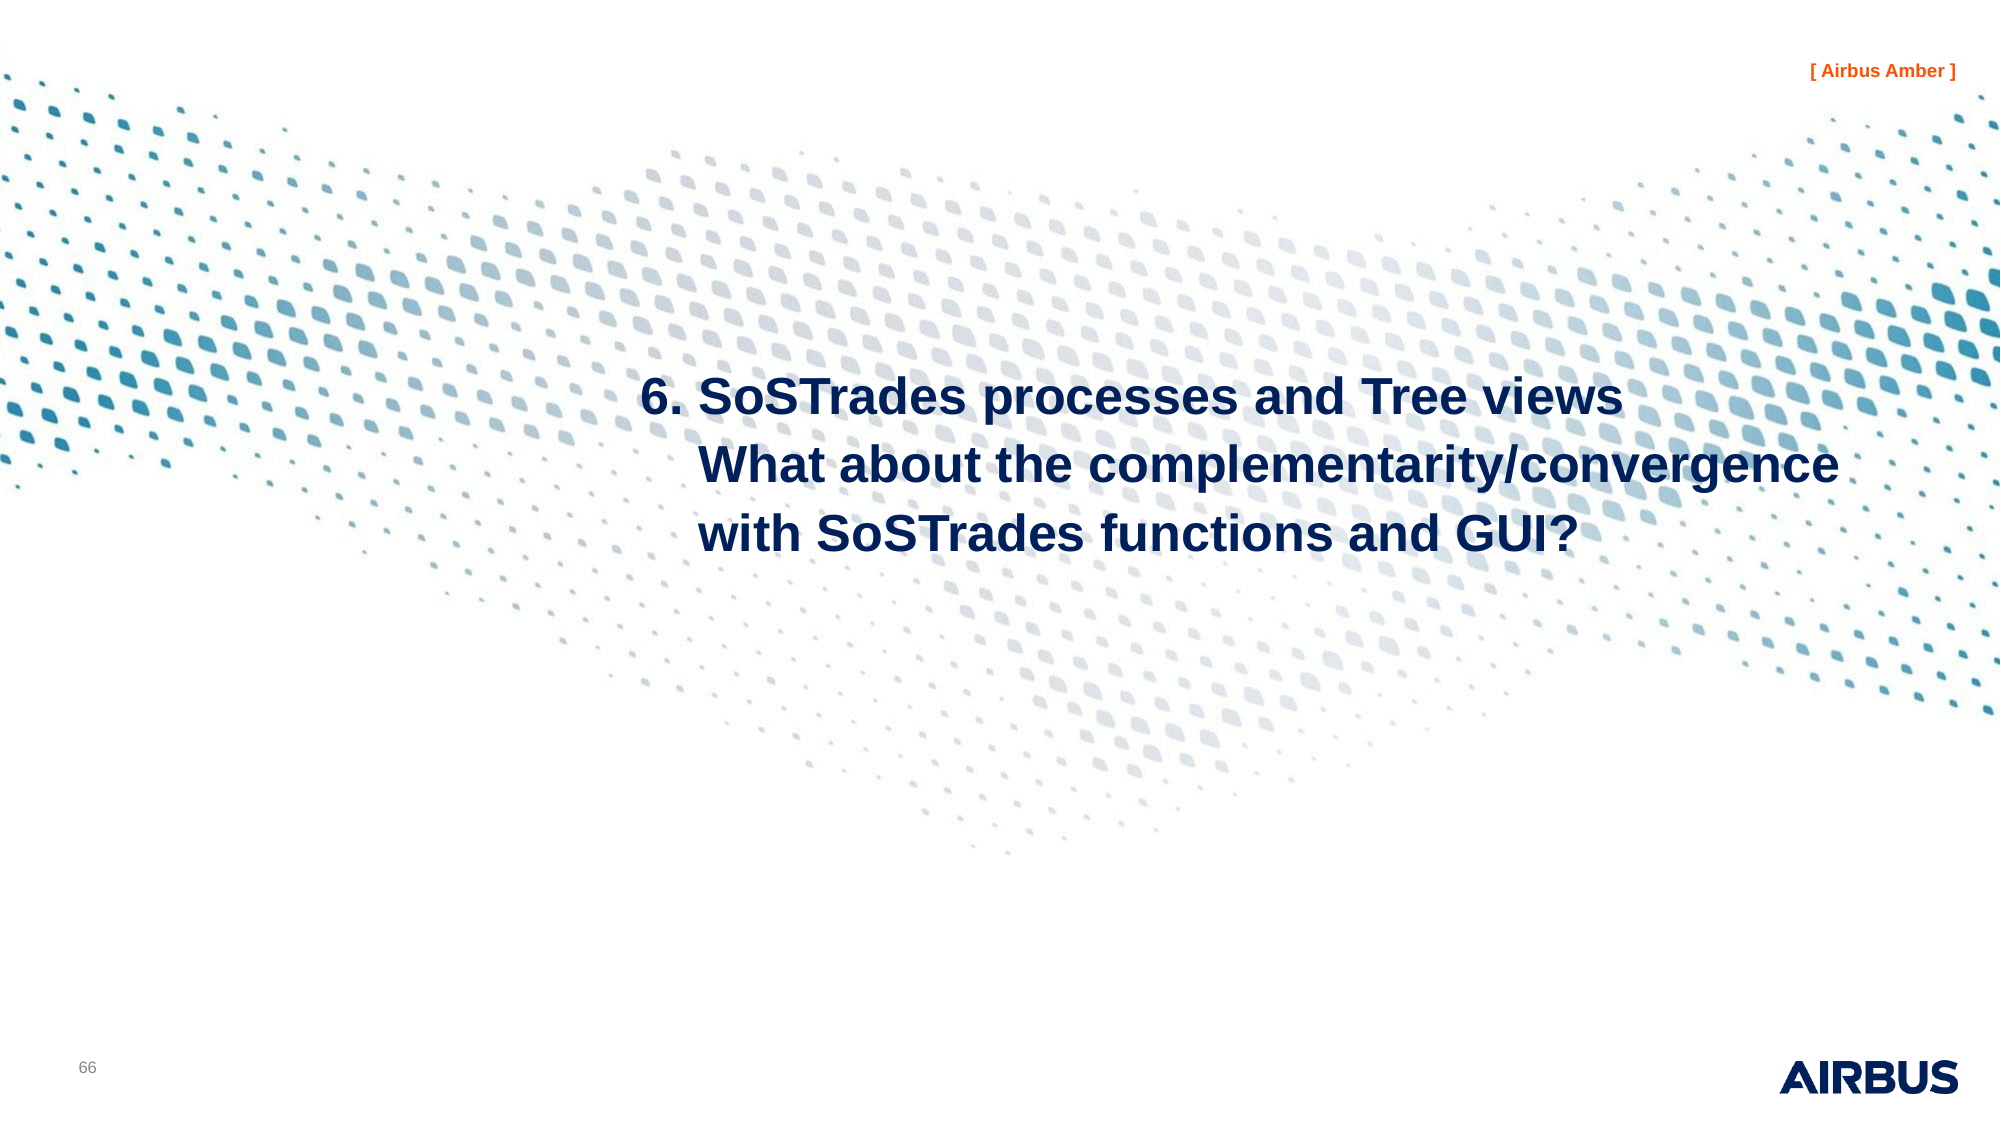

# 6. SoSTrades processes and Tree views What about the complementarity/convergence with SoSTrades functions and GUI?